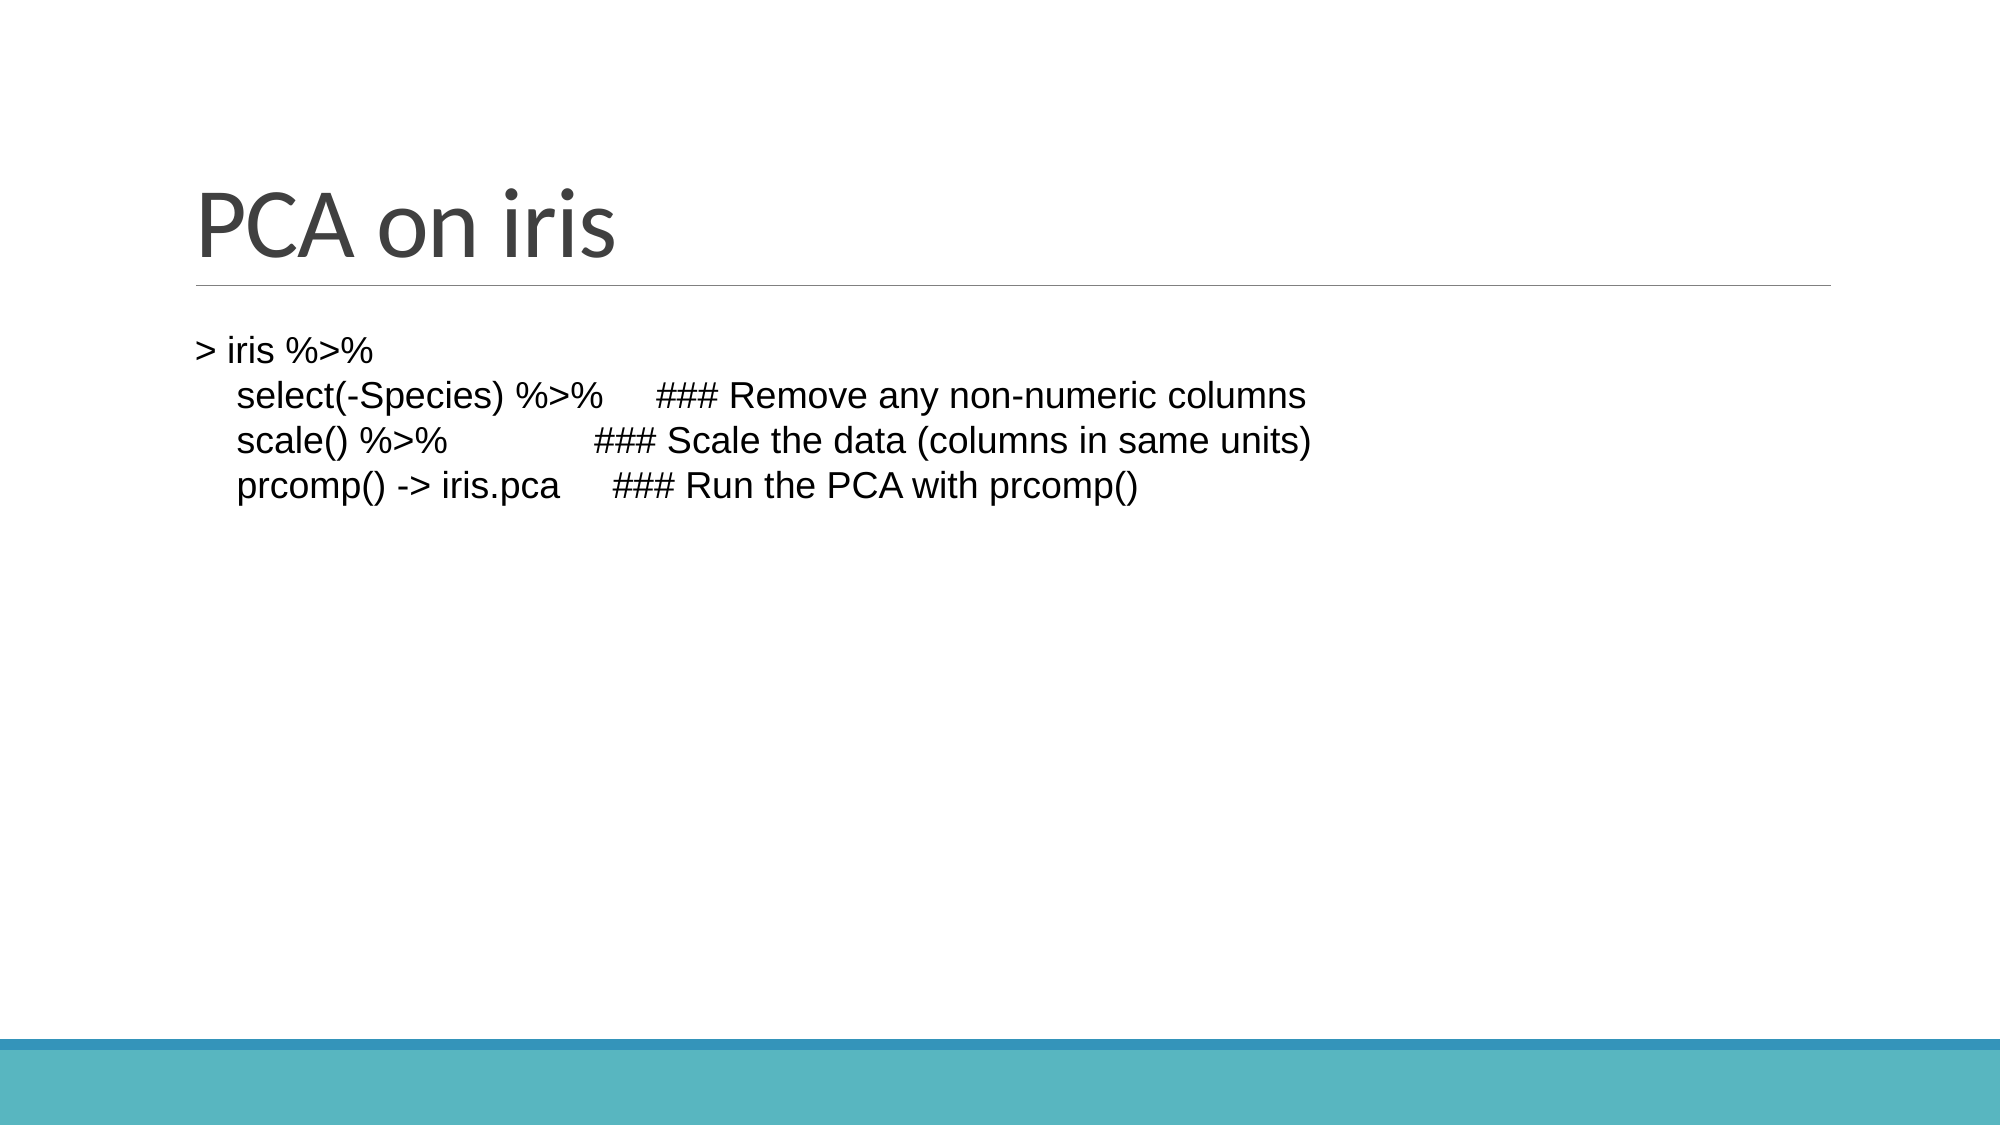

# PCA on iris
> iris %>%
    select(-Species) %>%     ### Remove any non-numeric columns
    scale() %>%              ### Scale the data (columns in same units)
    prcomp() -> iris.pca     ### Run the PCA with prcomp()